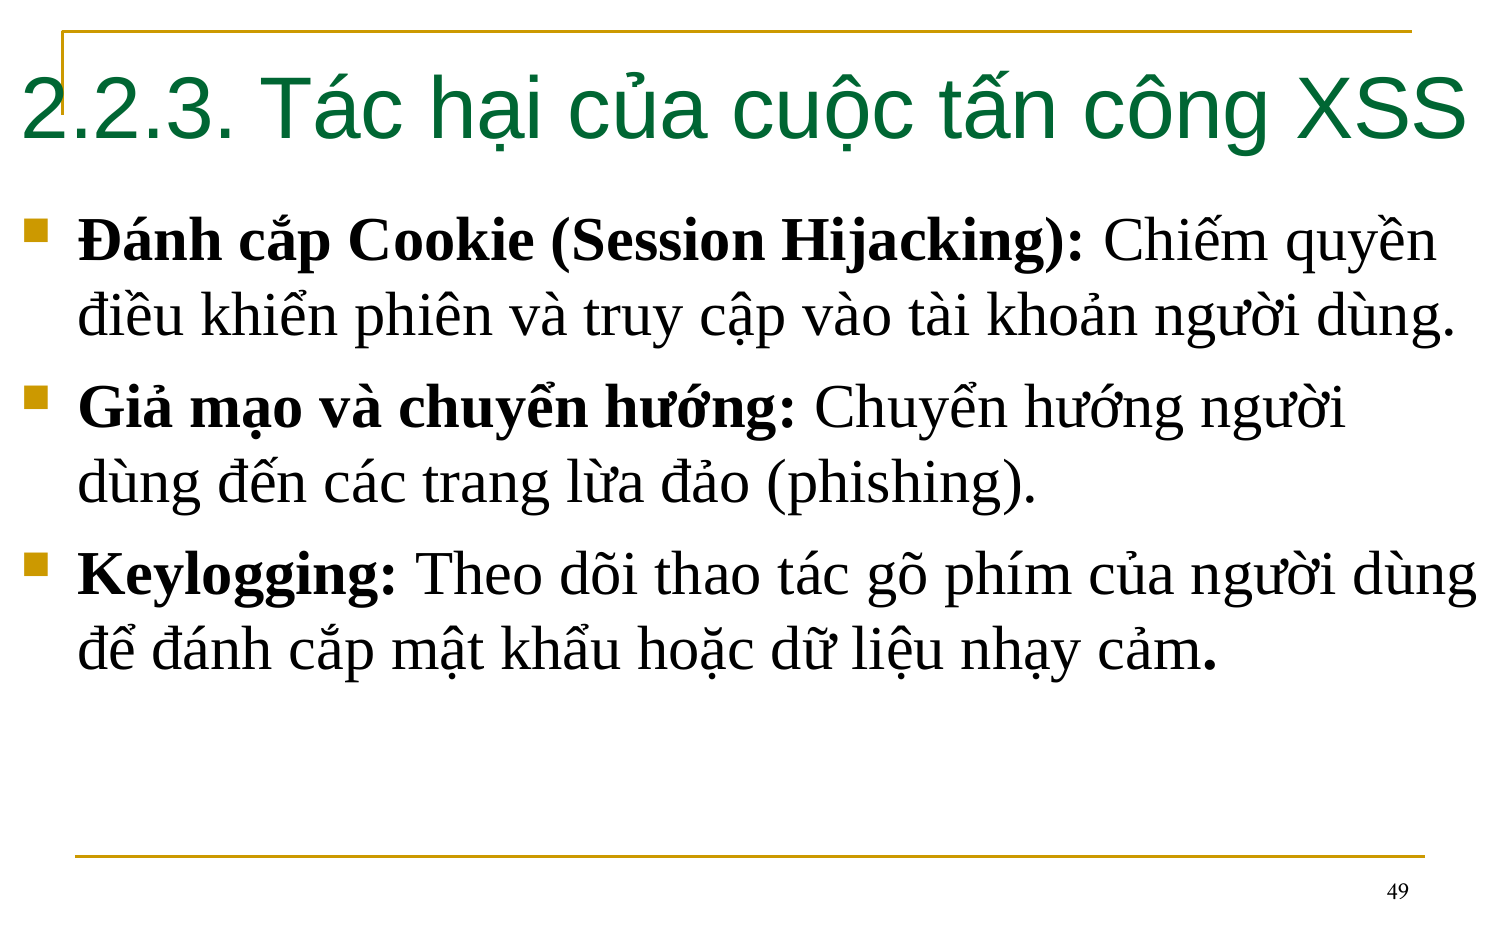

# 2.2.3. Tác hại của cuộc tấn công XSS
Đánh cắp Cookie (Session Hijacking): Chiếm quyền điều khiển phiên và truy cập vào tài khoản người dùng.
Giả mạo và chuyển hướng: Chuyển hướng người dùng đến các trang lừa đảo (phishing).
Keylogging: Theo dõi thao tác gõ phím của người dùng để đánh cắp mật khẩu hoặc dữ liệu nhạy cảm.

49